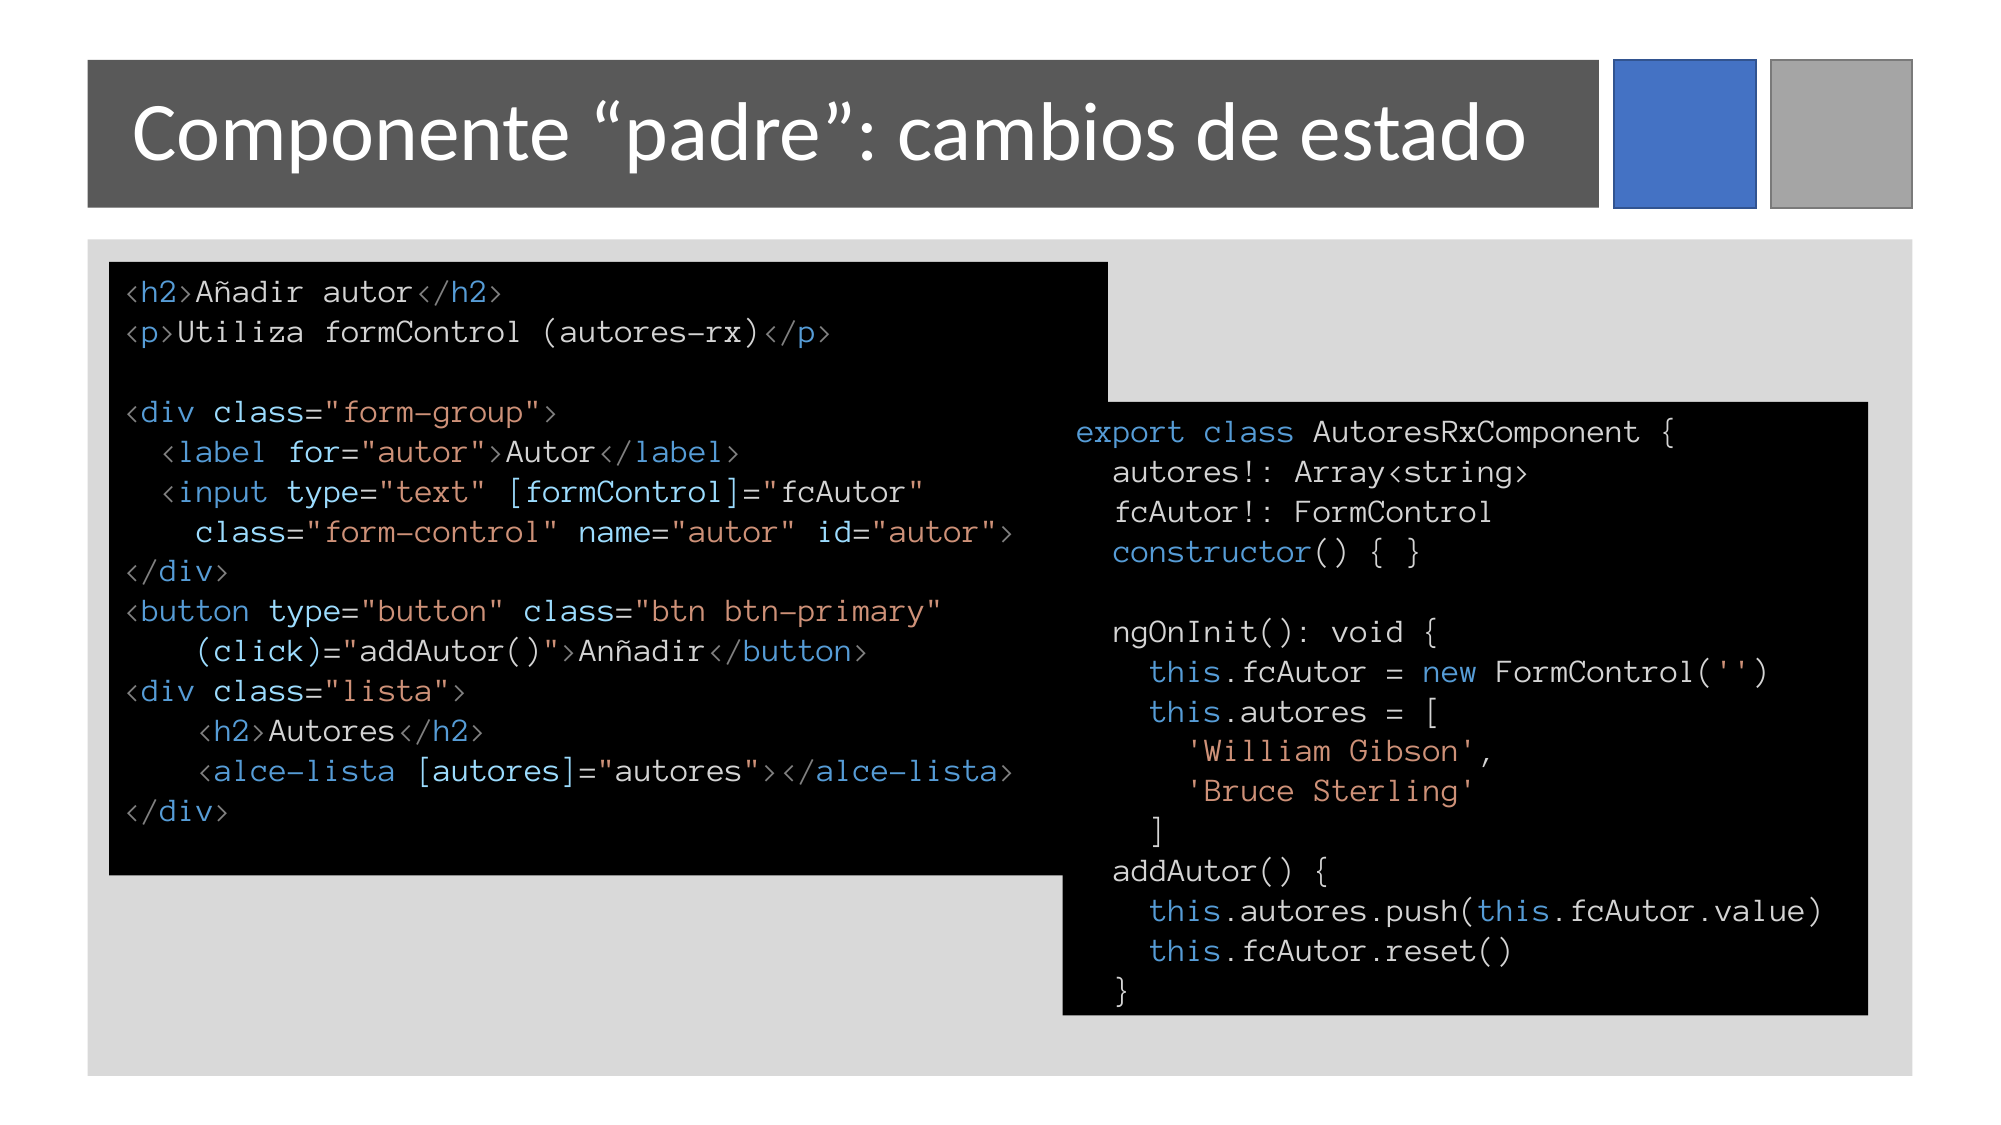

# Componente “padre”: cambios de estado
<h2>Añadir autor</h2>
<p>Utiliza formControl (autores-rx)</p>
<div class="form-group">
  <label for="autor">Autor</label>
  <input type="text" [formControl]="fcAutor"
    class="form-control" name="autor" id="autor">
</div>
<button type="button" class="btn btn-primary"
    (click)="addAutor()">Anñadir</button>
<div class="lista">
    <h2>Autores</h2>
    <alce-lista [autores]="autores"></alce-lista>
</div>

export class AutoresRxComponent {
  autores!: Array<string>
  fcAutor!: FormControl
  constructor() { }
  ngOnInit(): void {
    this.fcAutor = new FormControl('')
    this.autores = [
      'William Gibson',
      'Bruce Sterling'
    ]
  addAutor() {
    this.autores.push(this.fcAutor.value)
    this.fcAutor.reset()
  }